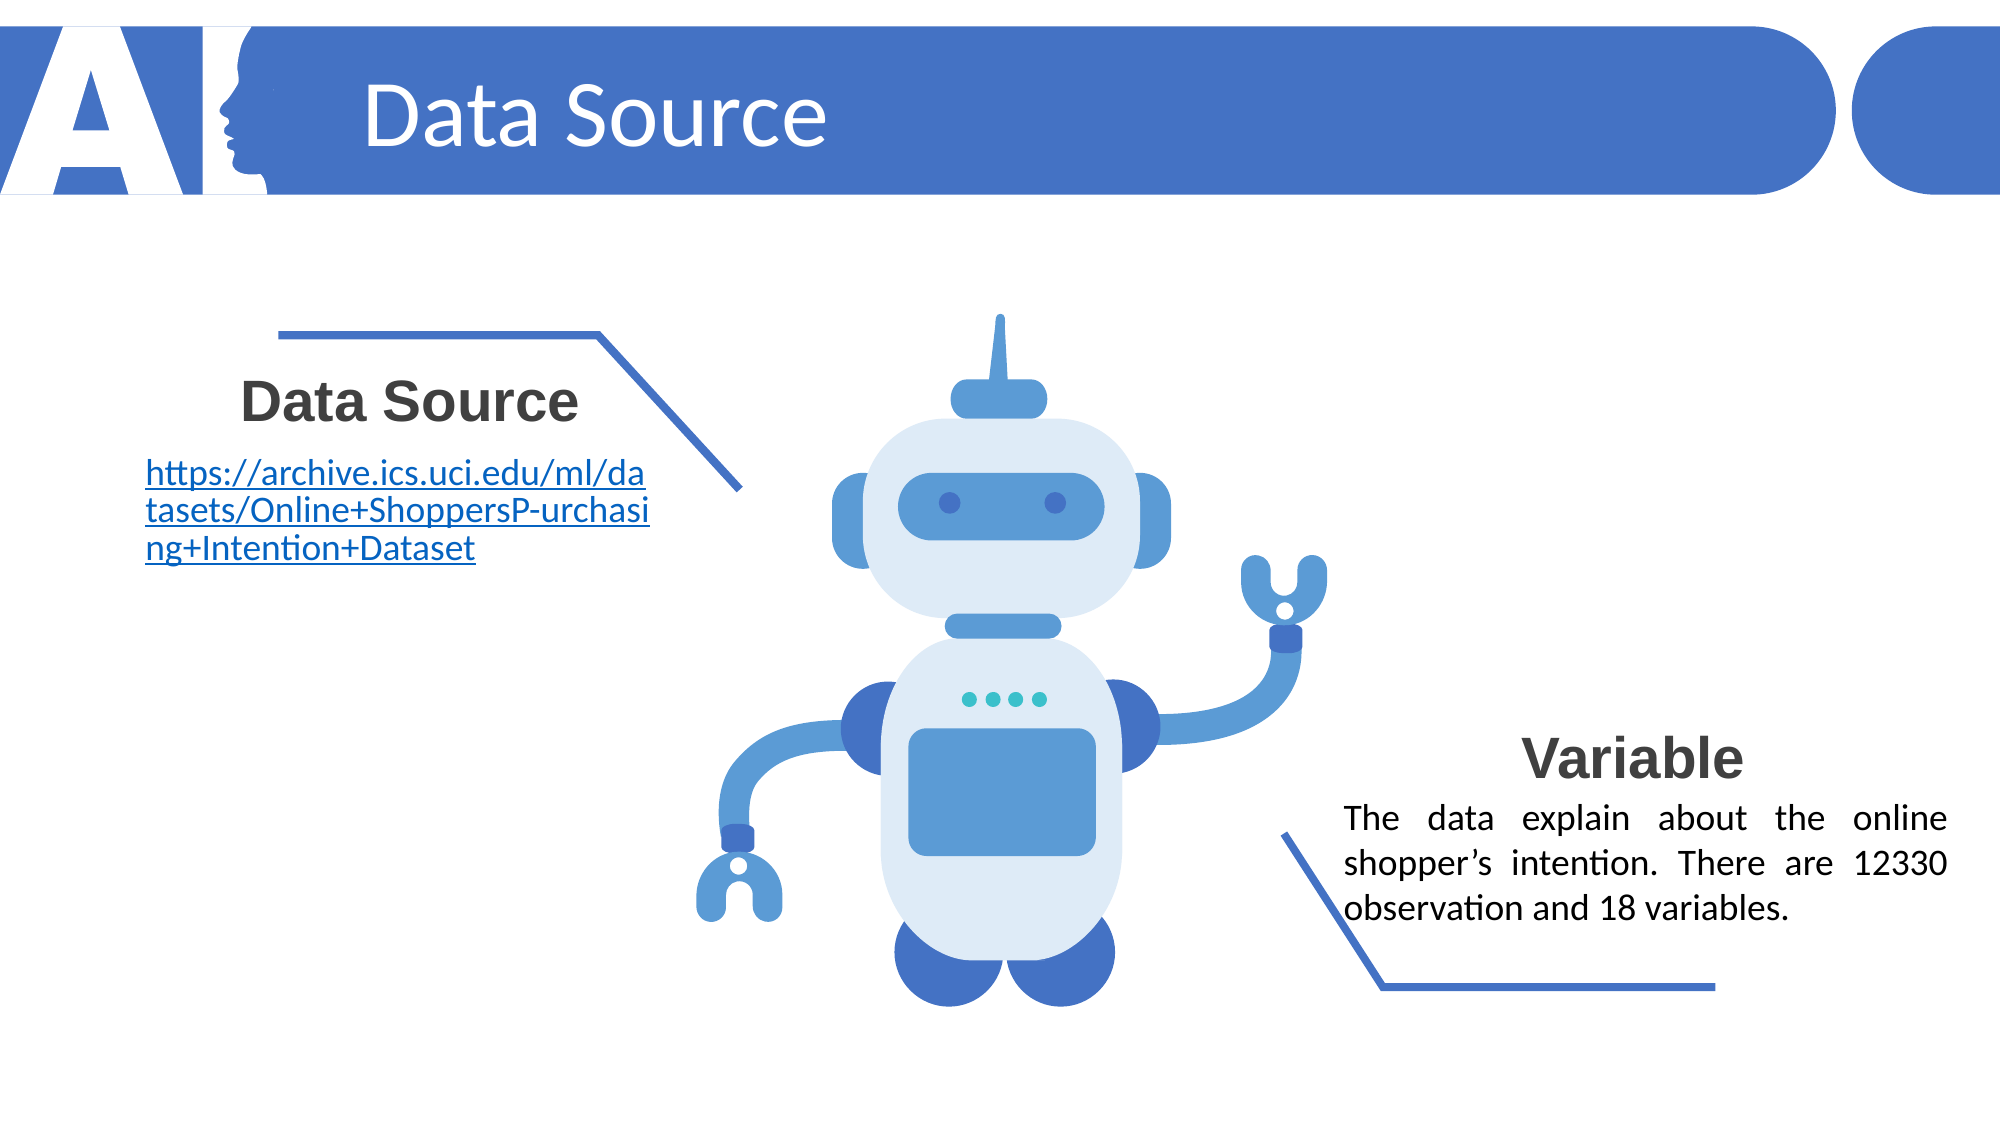

Data Source

Data Source
https://archive.ics.uci.edu/ml/datasets/Online+ShoppersP-urchasing+Intention+Dataset
Variable
The data explain about the online shopper’s intention. There are 12330 observation and 18 variables.